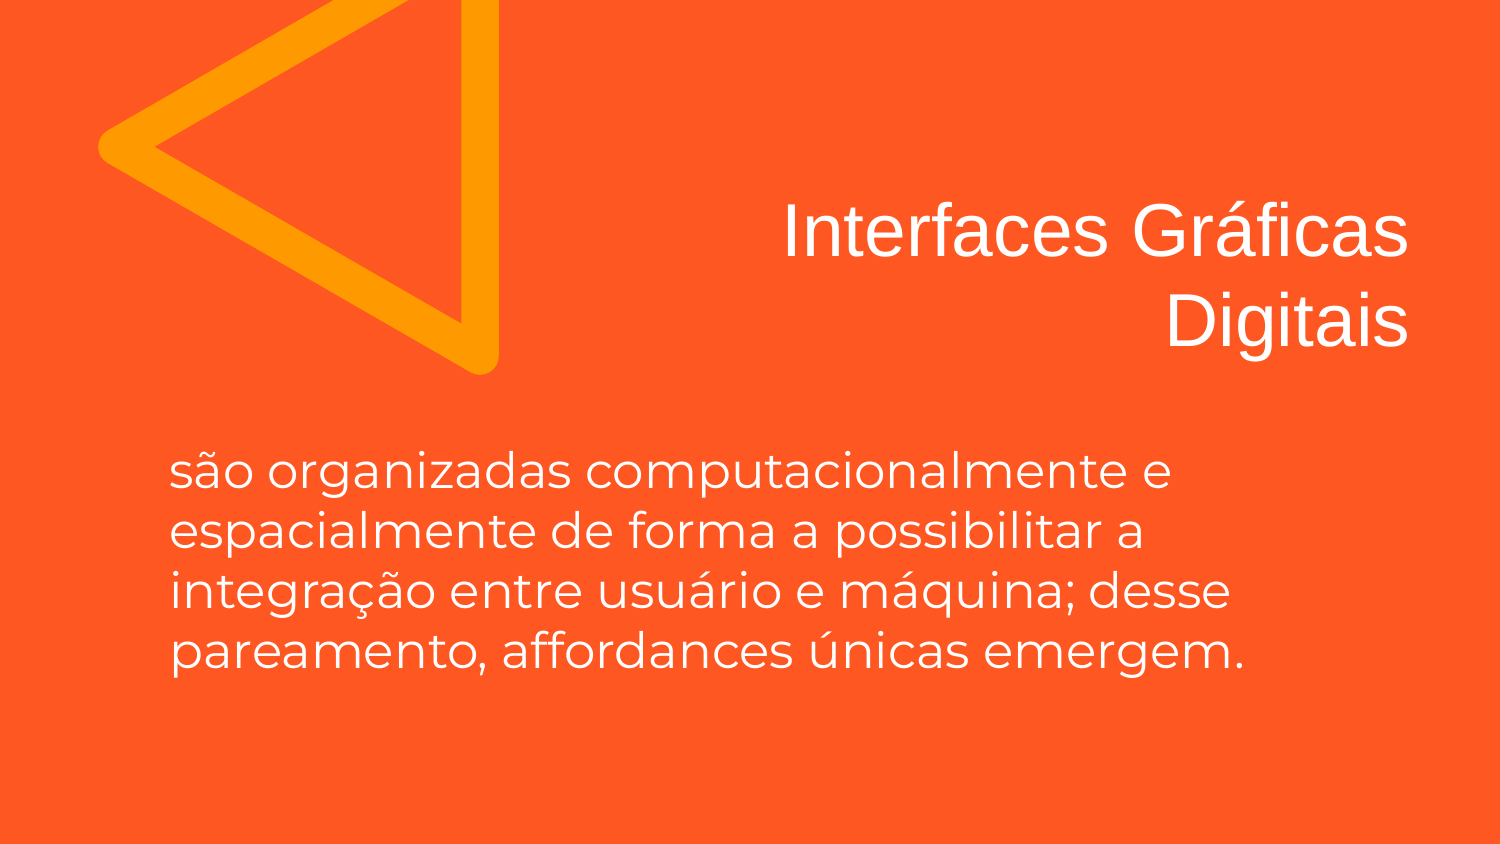

# Interfaces Gráficas Digitais
são organizadas computacionalmente e espacialmente de forma a possibilitar a integração entre usuário e máquina; desse pareamento, affordances únicas emergem.